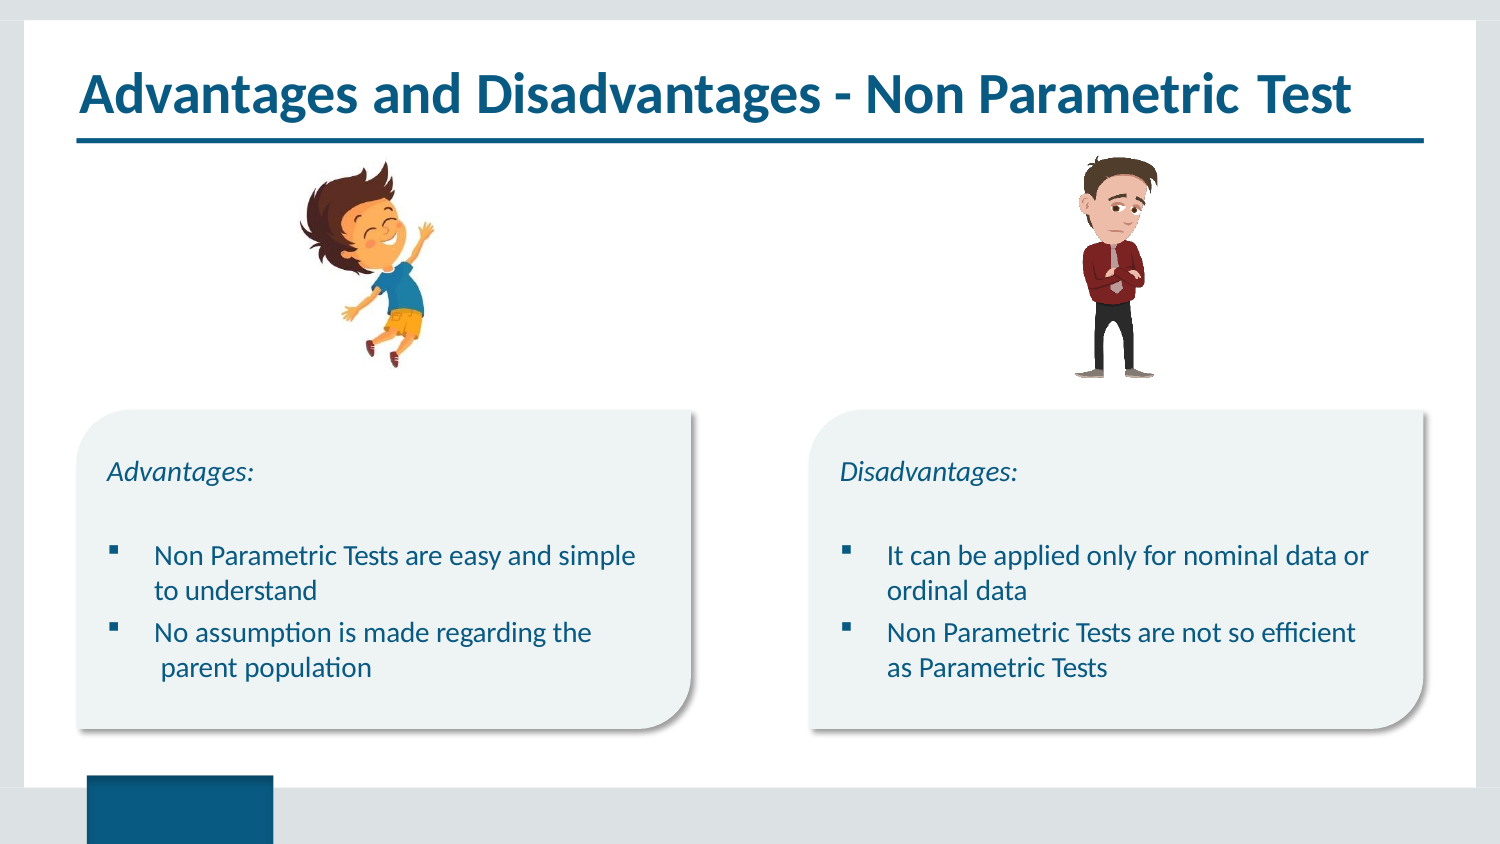

# Advantages and Disadvantages - Non Parametric Test

Advantages:
Disadvantages:
Non Parametric Tests are easy and simple  to understand
No assumption is made regarding the  parent population
It can be applied only for nominal data or  ordinal data
Non Parametric Tests are not so efficient  as Parametric Tests